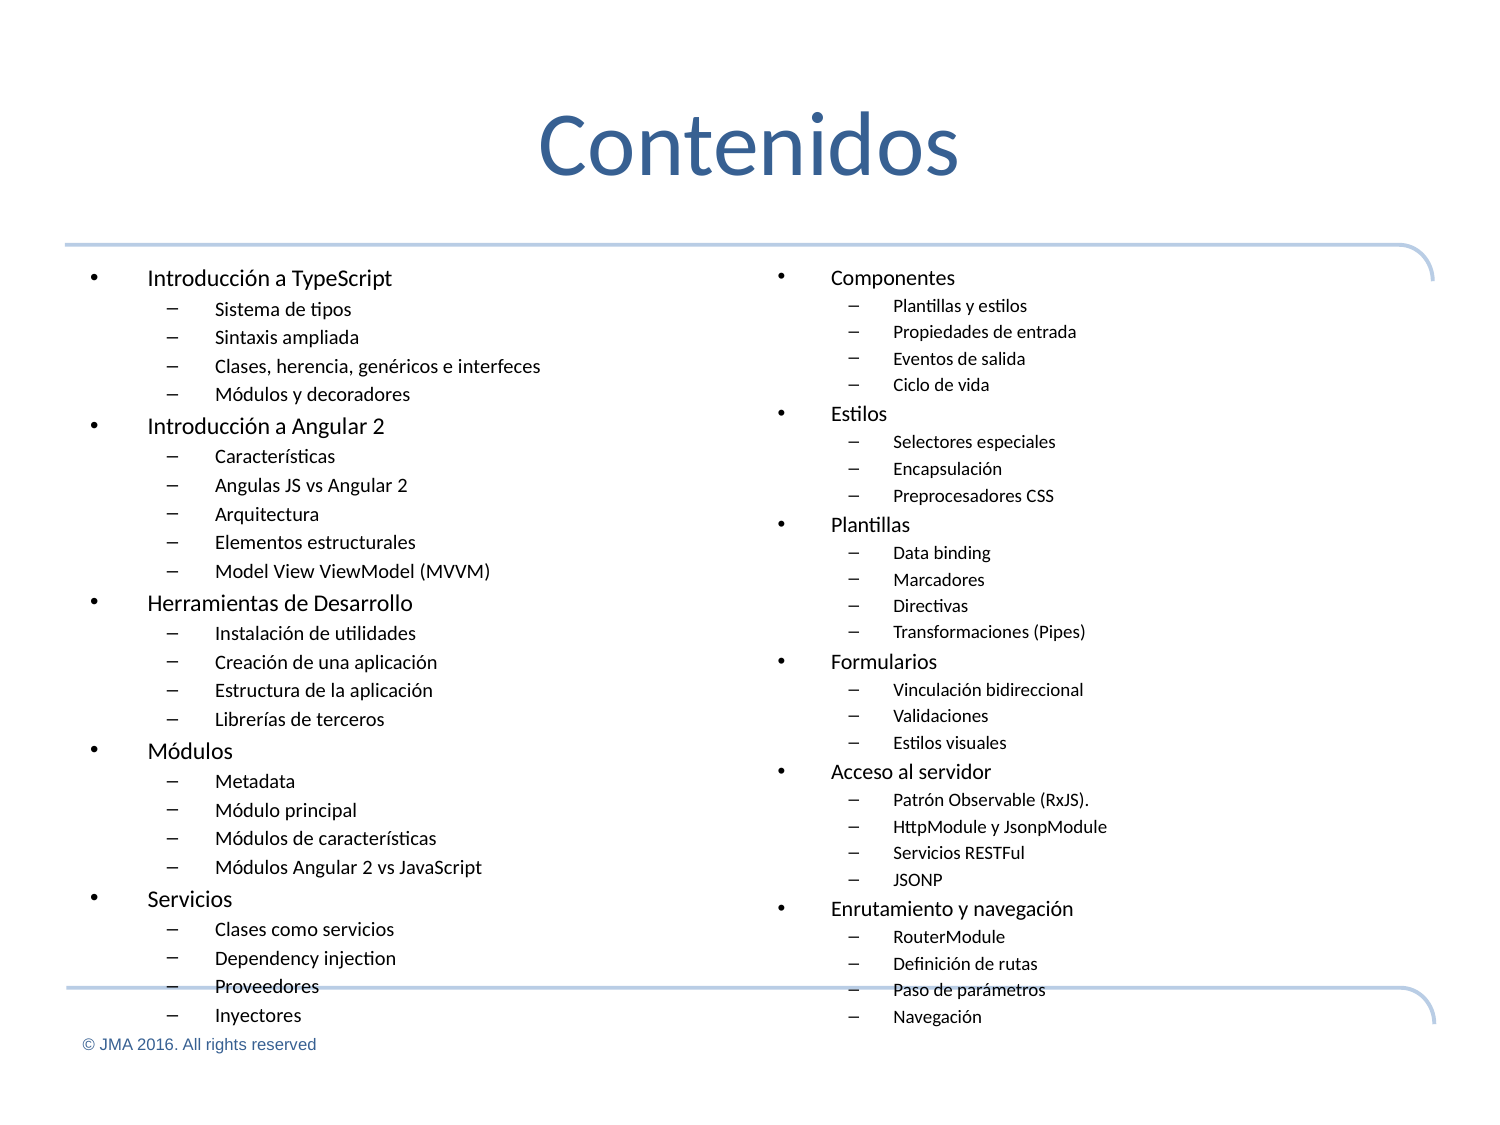

# Contenidos
Introducción a TypeScript
Sistema de tipos
Sintaxis ampliada
Clases, herencia, genéricos e interfeces
Módulos y decoradores
Introducción a Angular 2
Características
Angulas JS vs Angular 2
Arquitectura
Elementos estructurales
Model View ViewModel (MVVM)
Herramientas de Desarrollo
Instalación de utilidades
Creación de una aplicación
Estructura de la aplicación
Librerías de terceros
Módulos
Metadata
Módulo principal
Módulos de características
Módulos Angular 2 vs JavaScript
Servicios
Clases como servicios
Dependency injection
Proveedores
Inyectores

Componentes
Plantillas y estilos
Propiedades de entrada
Eventos de salida
Ciclo de vida
Estilos
Selectores especiales
Encapsulación
Preprocesadores CSS
Plantillas
Data binding
Marcadores
Directivas
Transformaciones (Pipes)
Formularios
Vinculación bidireccional
Validaciones
Estilos visuales
Acceso al servidor
Patrón Observable (RxJS).
HttpModule y JsonpModule
Servicios RESTFul
JSONP
Enrutamiento y navegación
RouterModule
Definición de rutas
Paso de parámetros
Navegación